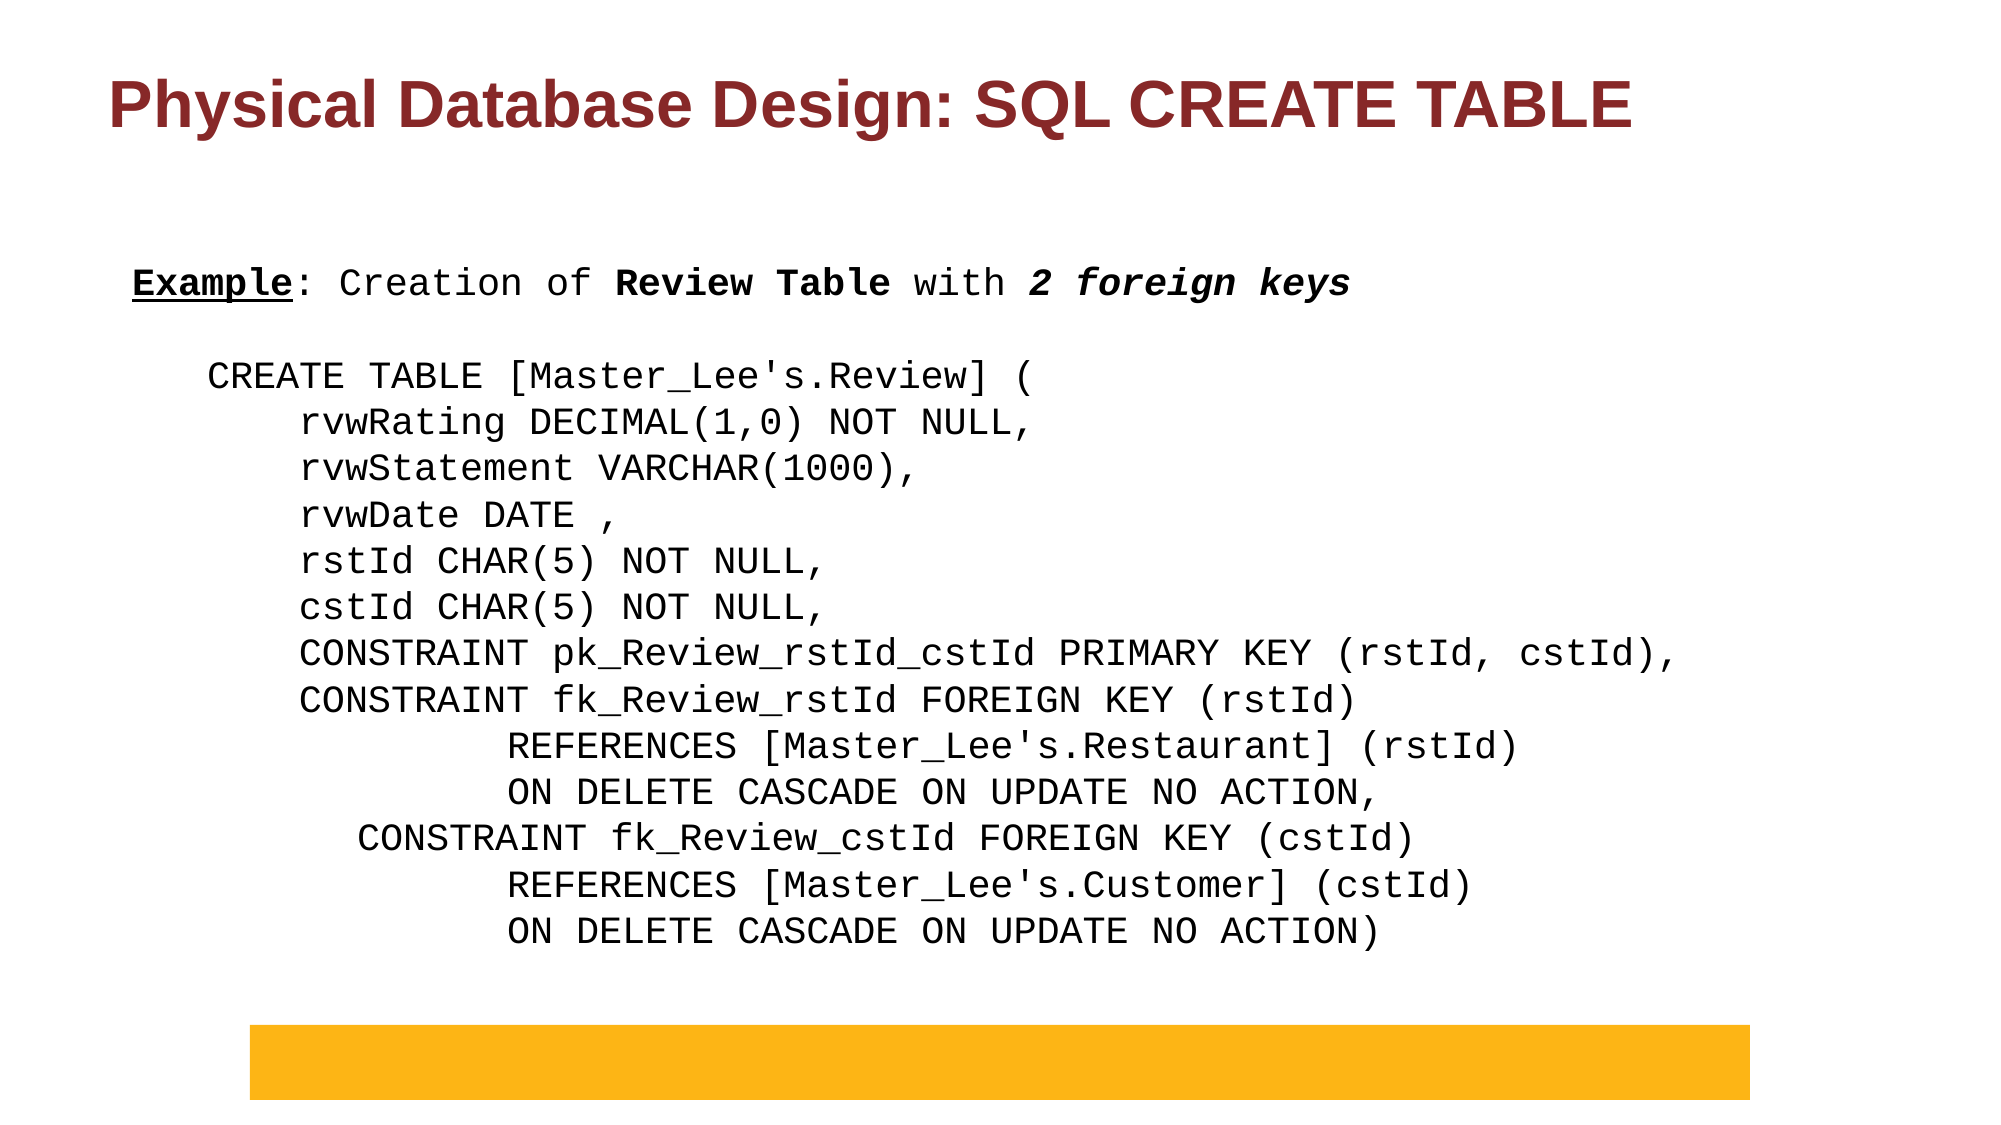

Physical Database Design: SQL CREATE TABLE

Example: Creation of Review Table with 2 foreign keys

CREATE TABLE [Master_Lee's.Review] (
    rvwRating DECIMAL(1,0) NOT NULL,
    rvwStatement VARCHAR(1000),
    rvwDate DATE ,
    rstId CHAR(5) NOT NULL,
    cstId CHAR(5) NOT NULL,
    CONSTRAINT pk_Review_rstId_cstId PRIMARY KEY (rstId, cstId),
    CONSTRAINT fk_Review_rstId FOREIGN KEY (rstId)
		REFERENCES [Master_Lee's.Restaurant] (rstId)
		ON DELETE CASCADE ON UPDATE NO ACTION,
	CONSTRAINT fk_Review_cstId FOREIGN KEY (cstId)
		REFERENCES [Master_Lee's.Customer] (cstId)
		ON DELETE CASCADE ON UPDATE NO ACTION)